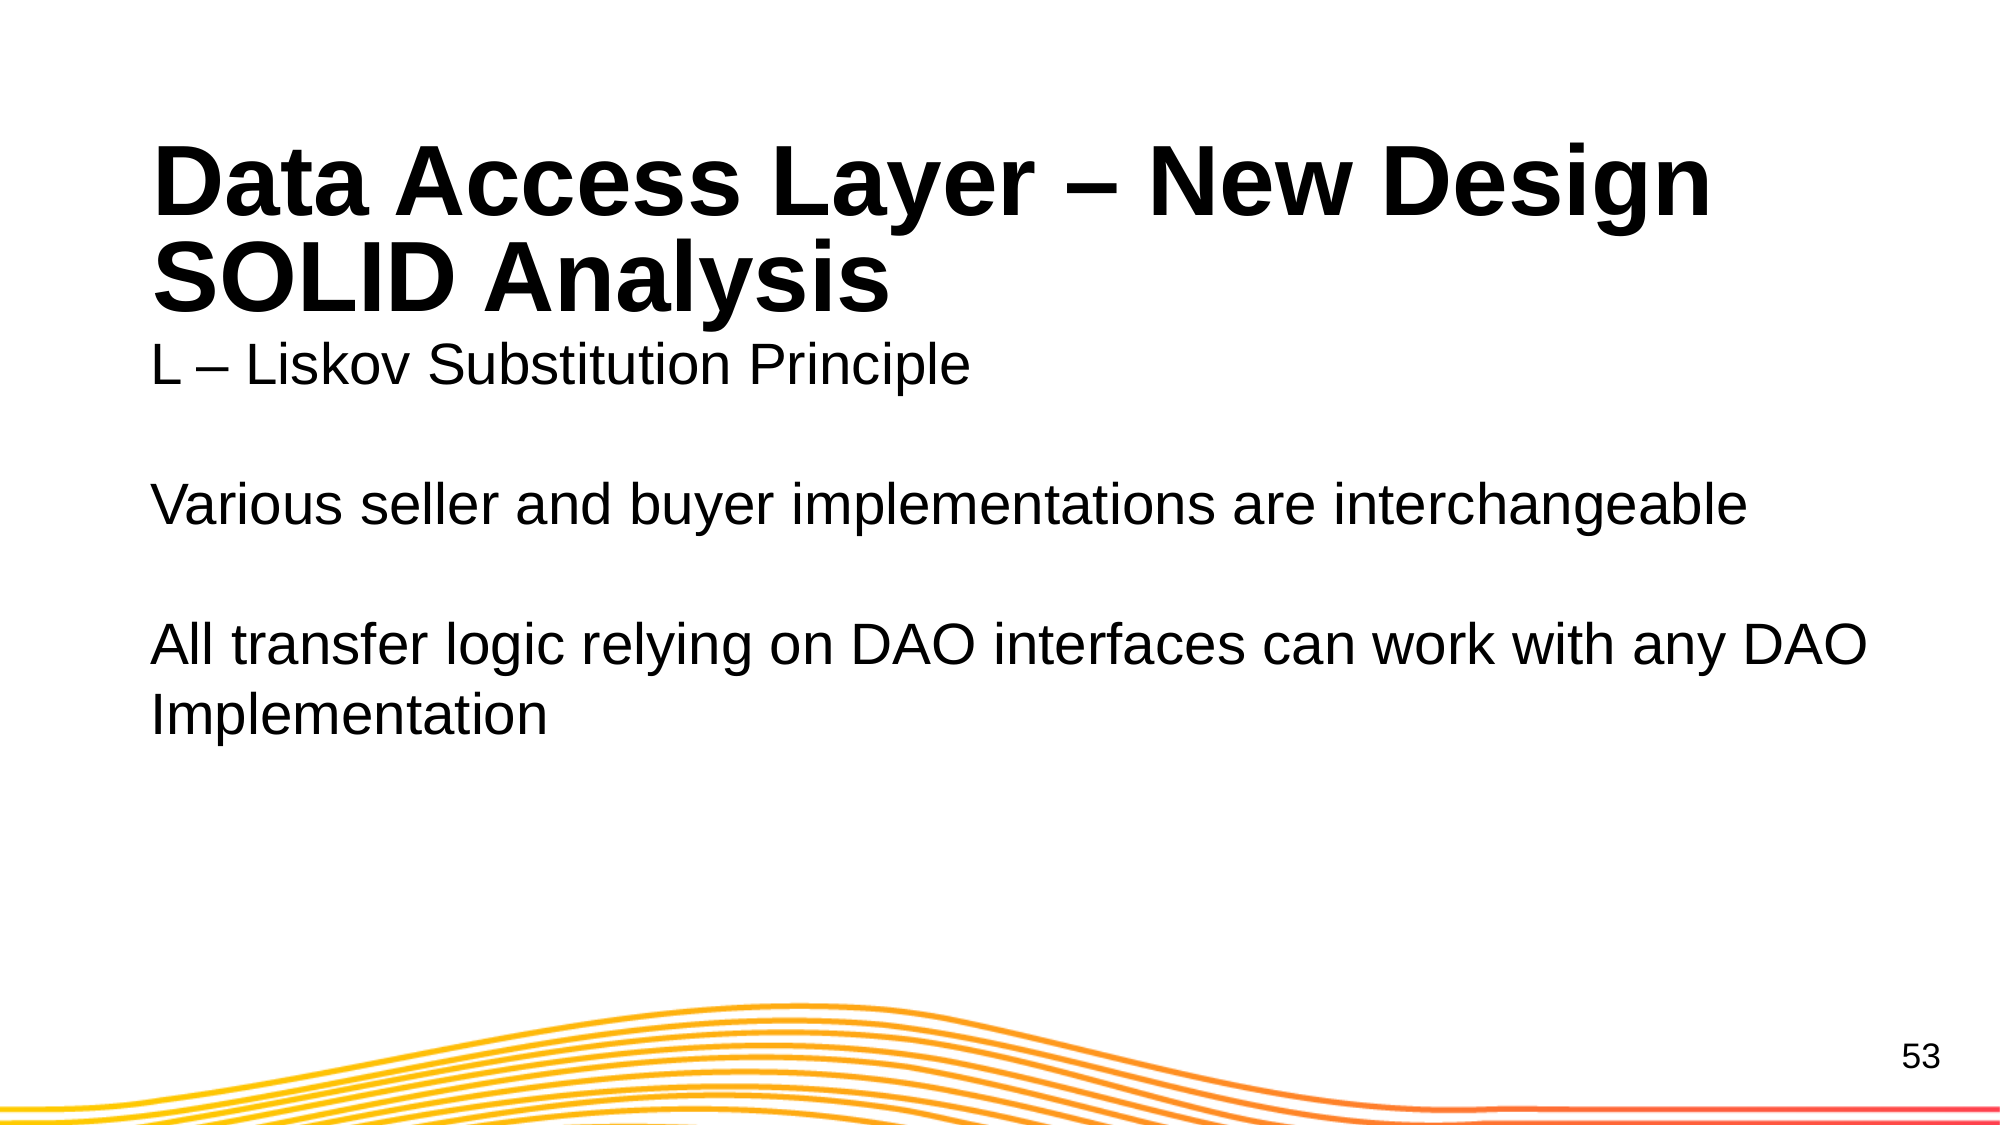

Data Access Layer – New Design SOLID Analysis

L – Liskov Substitution Principle

Various seller and buyer implementations are interchangeable

All transfer logic relying on DAO interfaces can work with any DAO Implementation

53